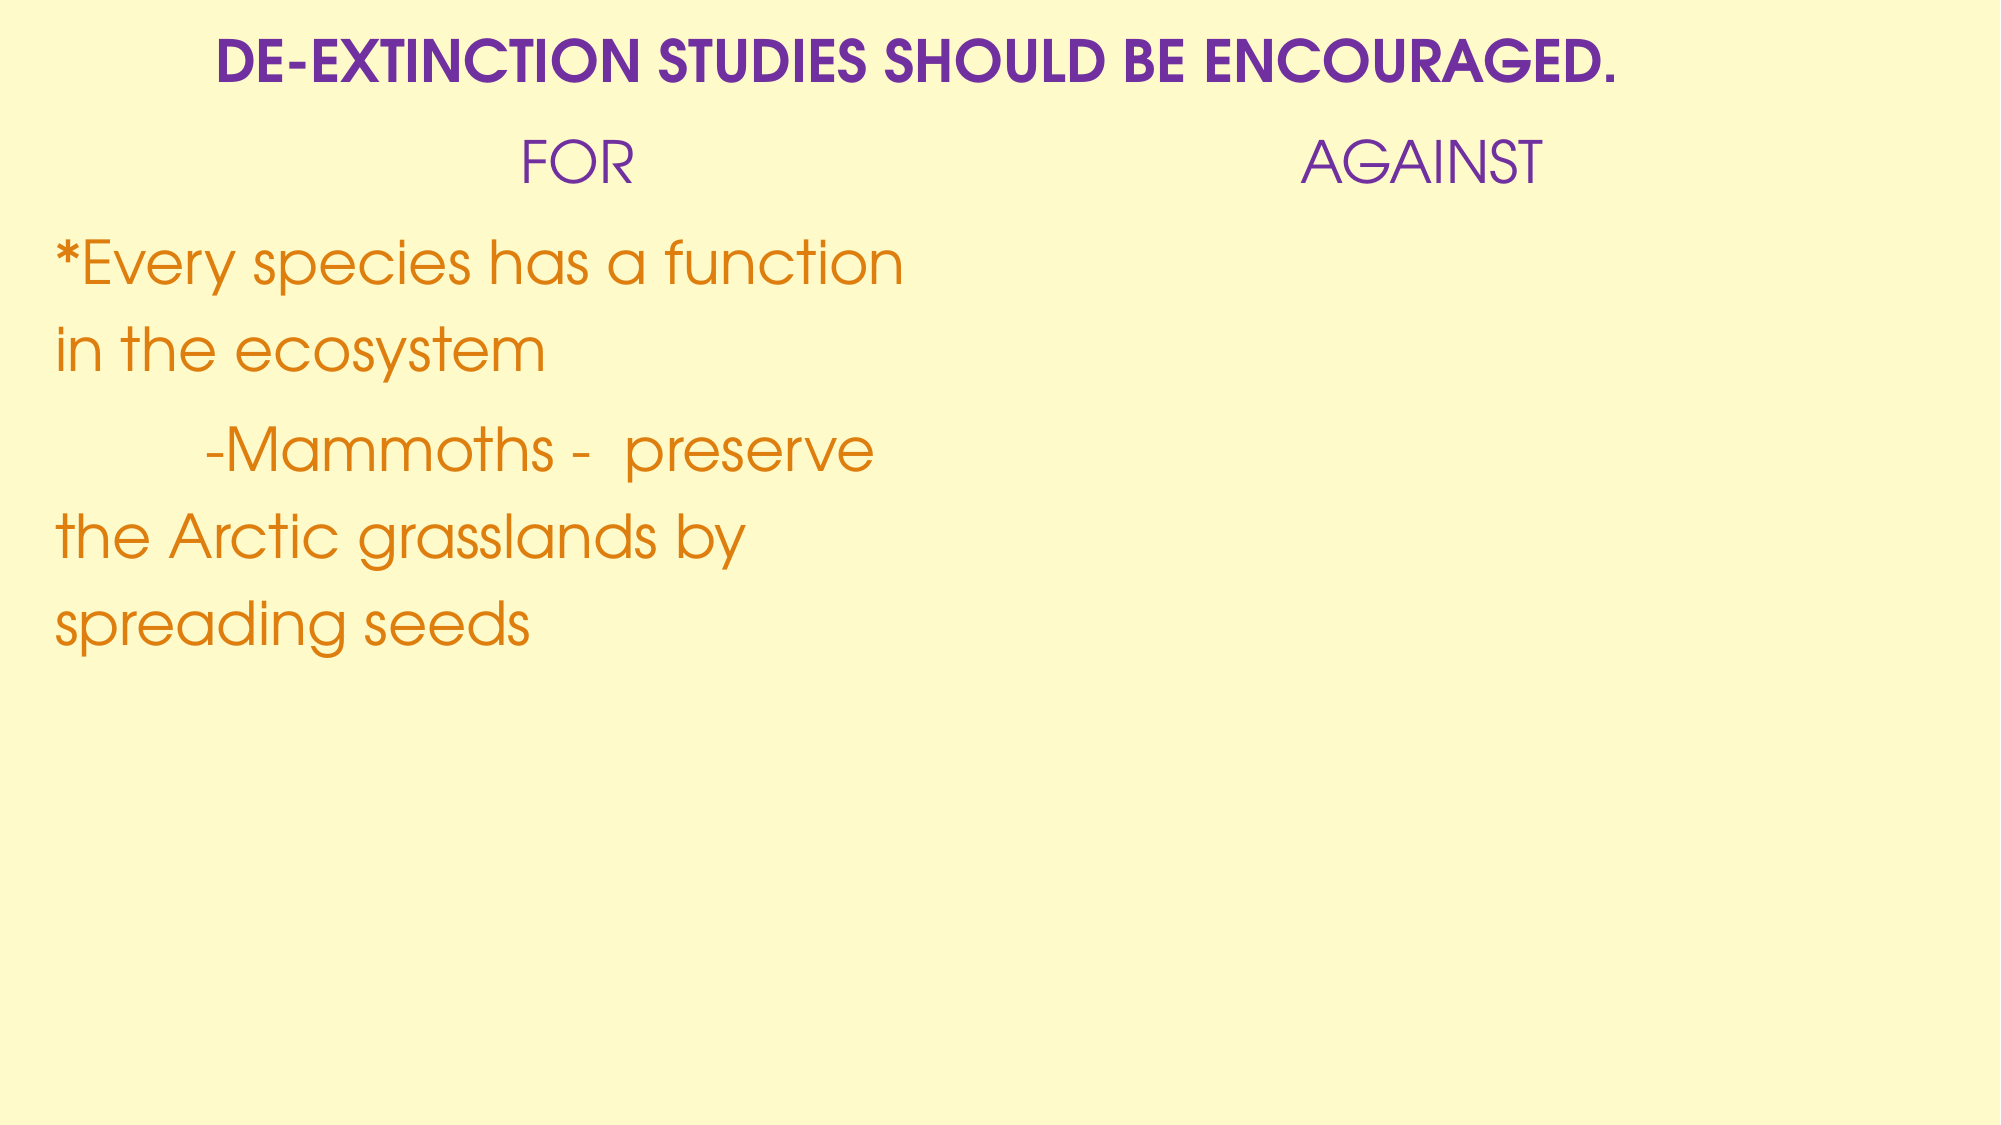

# De-extinction studies should be encouraged.
FOR
AGAINST
*Every species has a function in the ecosystem
	-Mammoths -  preserve the Arctic grasslands by spreading seeds